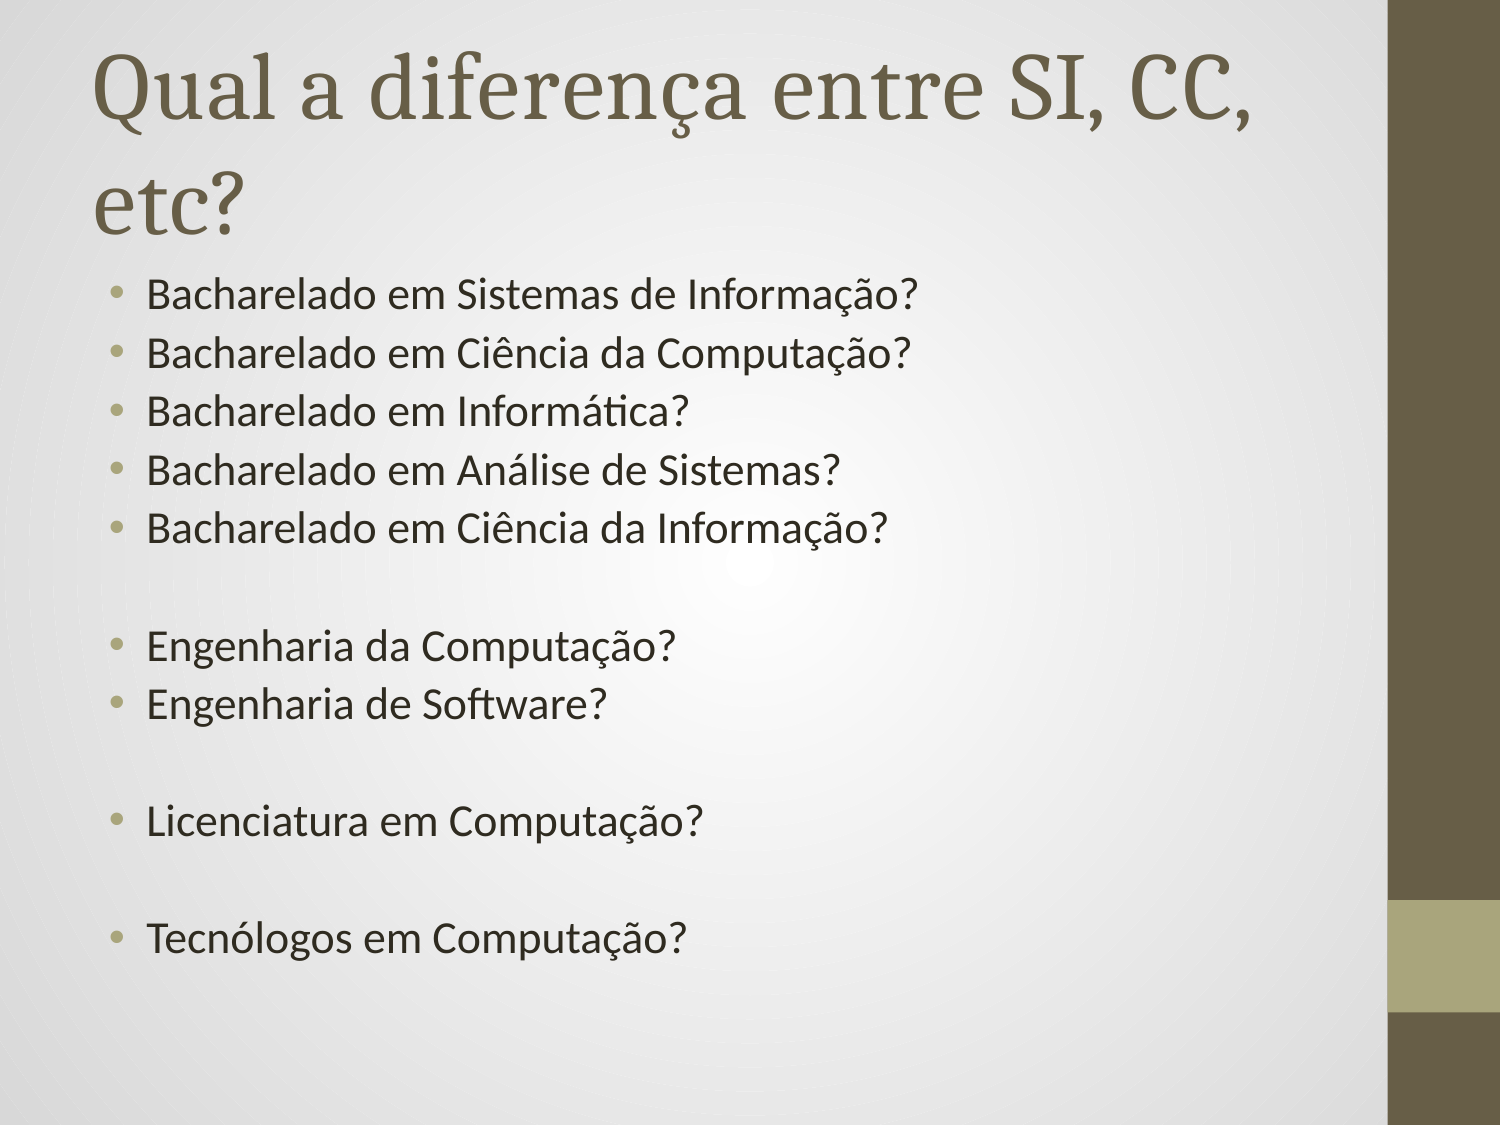

# Qual a diferença entre SI, CC, etc?
Bacharelado em Sistemas de Informação?
Bacharelado em Ciência da Computação?
Bacharelado em Informática?
Bacharelado em Análise de Sistemas?
Bacharelado em Ciência da Informação?

Engenharia da Computação?
Engenharia de Software?

Licenciatura em Computação?

Tecnólogos em Computação?